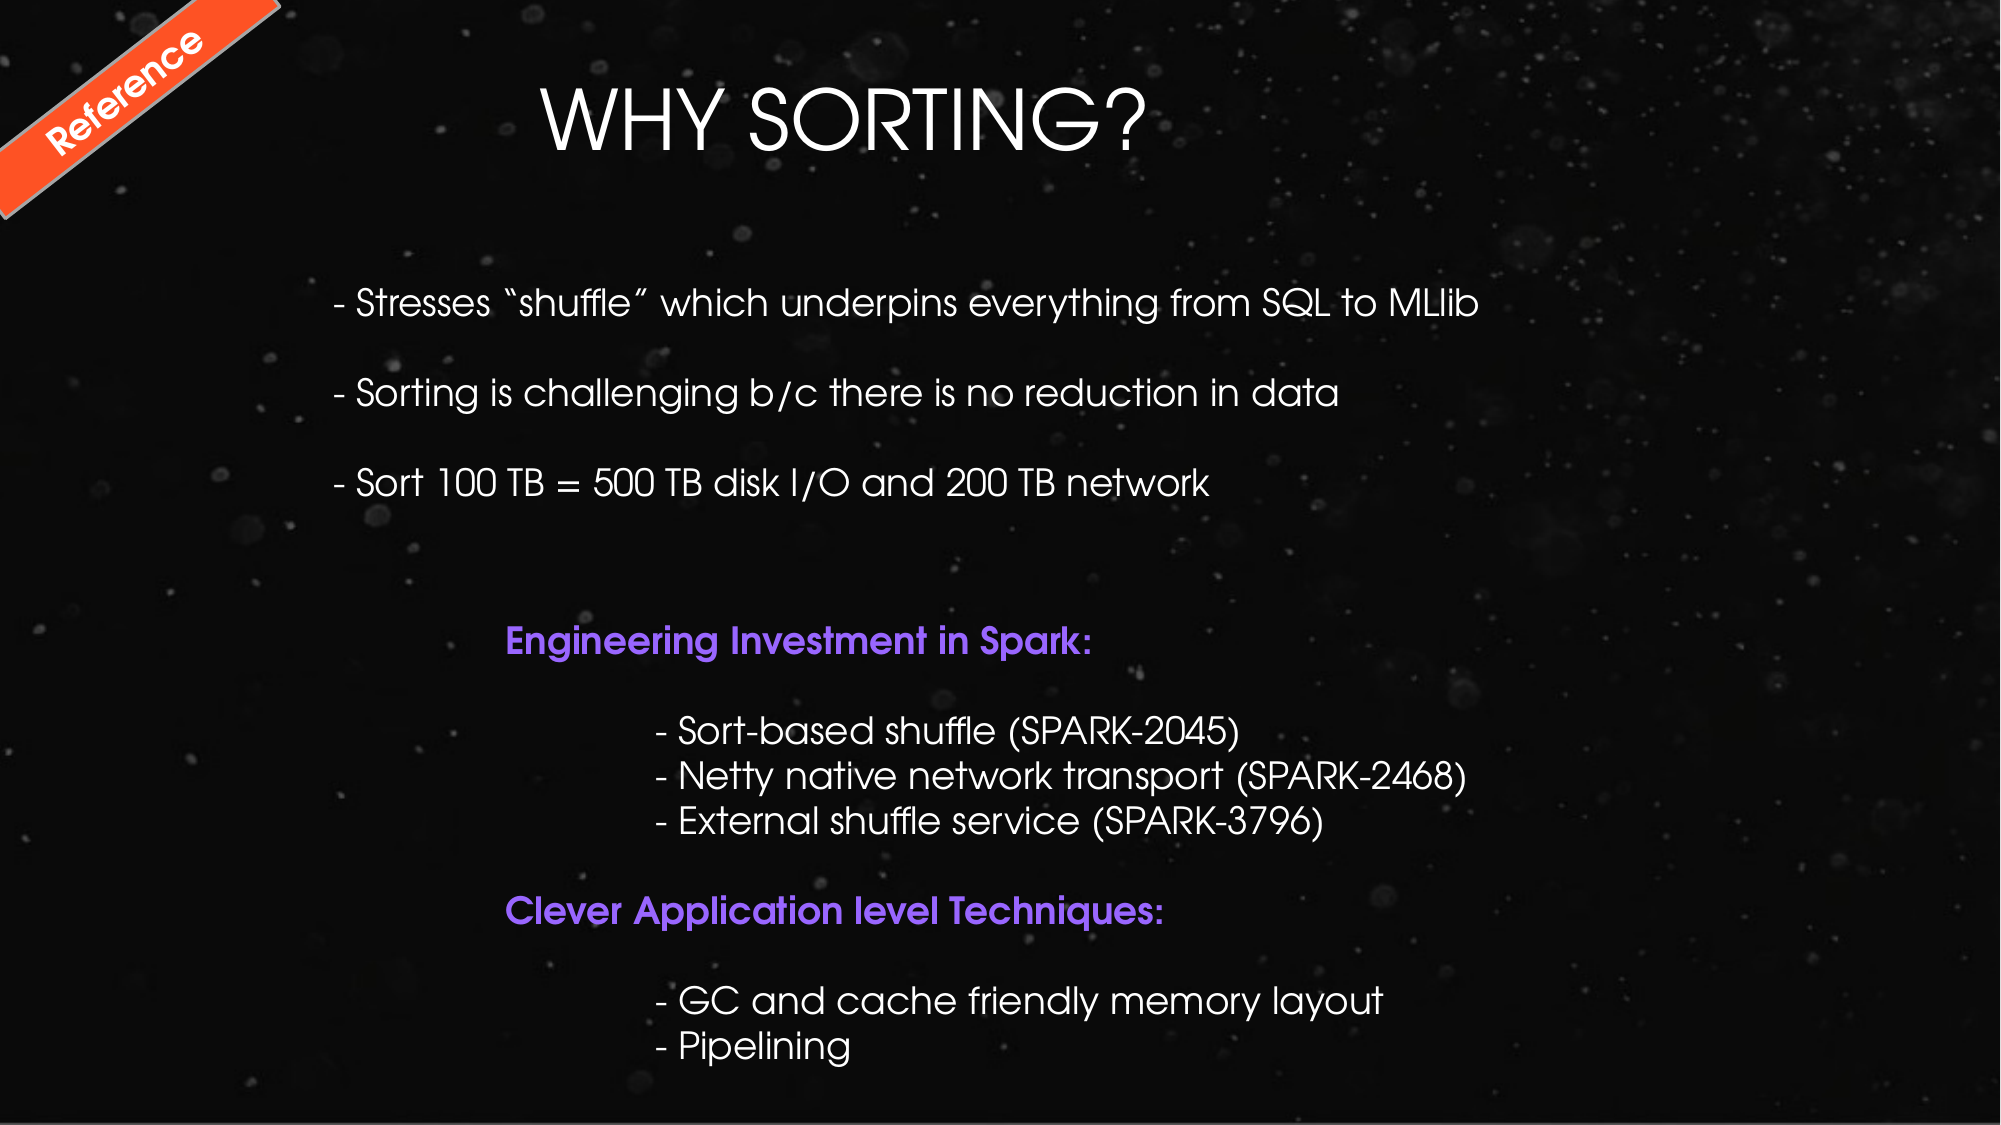

Why sorting?
Reference
- Stresses “shuffle” which underpins everything from SQL to MLlib

- Sorting is challenging b/c there is no reduction in data

- Sort 100 TB = 500 TB disk I/O and 200 TB network
Engineering Investment in Spark:

	- Sort-based shuffle (SPARK-2045)
	- Netty native network transport (SPARK-2468)
	- External shuffle service (SPARK-3796)

Clever Application level Techniques:

	- GC and cache friendly memory layout
	- Pipelining